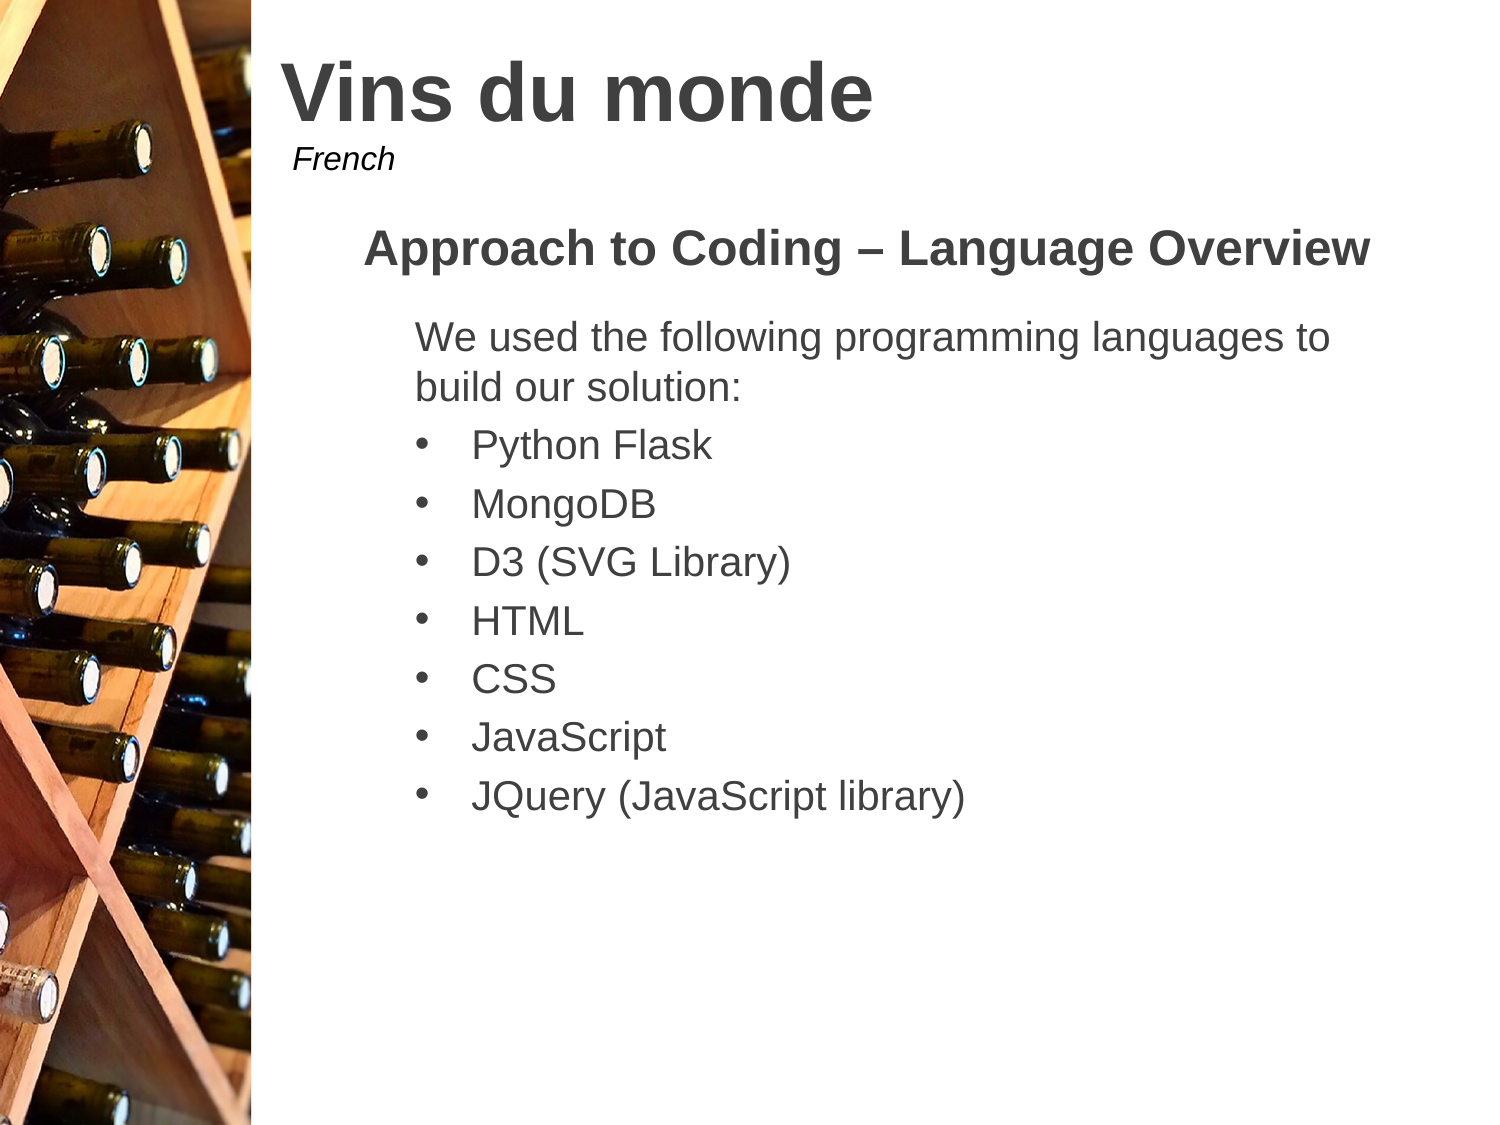

# Vins du monde
French
Approach to Coding – Language Overview
We used the following programming languages to build our solution:
Python Flask
MongoDB
D3 (SVG Library)
HTML
CSS
JavaScript
JQuery (JavaScript library)